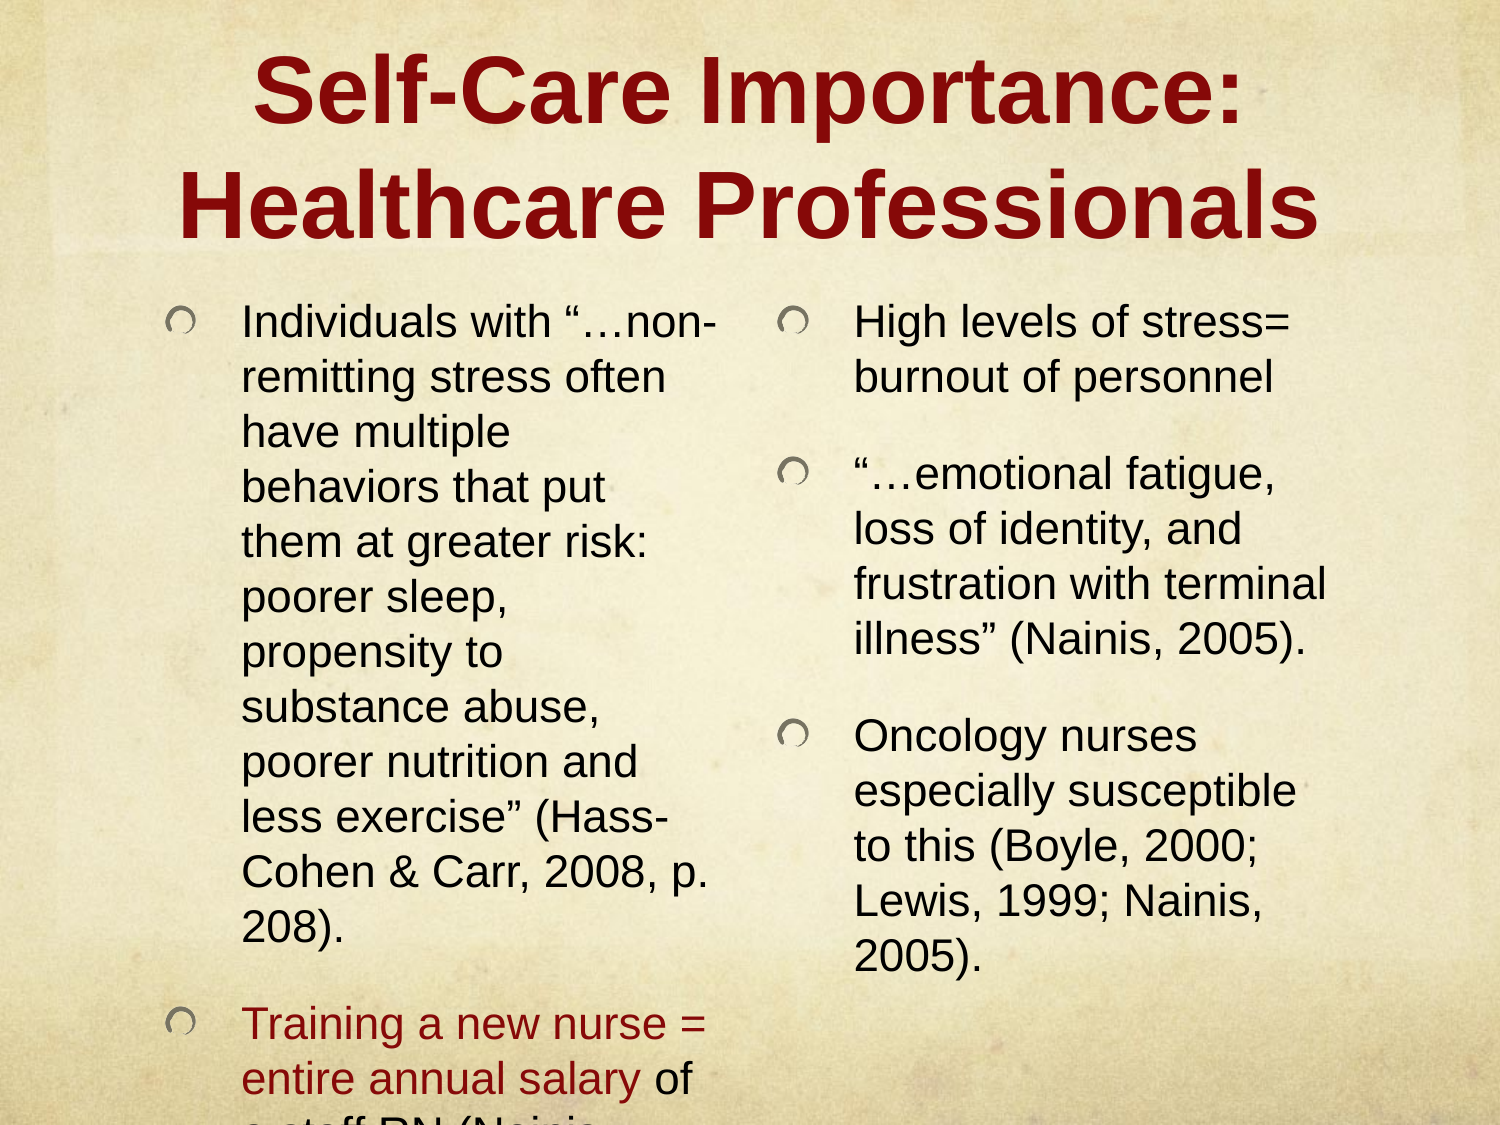

# Self-Care Importance: Healthcare Professionals
Individuals with “…non-remitting stress often have multiple behaviors that put them at greater risk: poorer sleep, propensity to substance abuse, poorer nutrition and less exercise” (Hass-Cohen & Carr, 2008, p. 208).
Training a new nurse = entire annual salary of a staff RN (Nainis, 2005).
High levels of stress= burnout of personnel
“…emotional fatigue, loss of identity, and frustration with terminal illness” (Nainis, 2005).
Oncology nurses especially susceptible to this (Boyle, 2000; Lewis, 1999; Nainis, 2005).